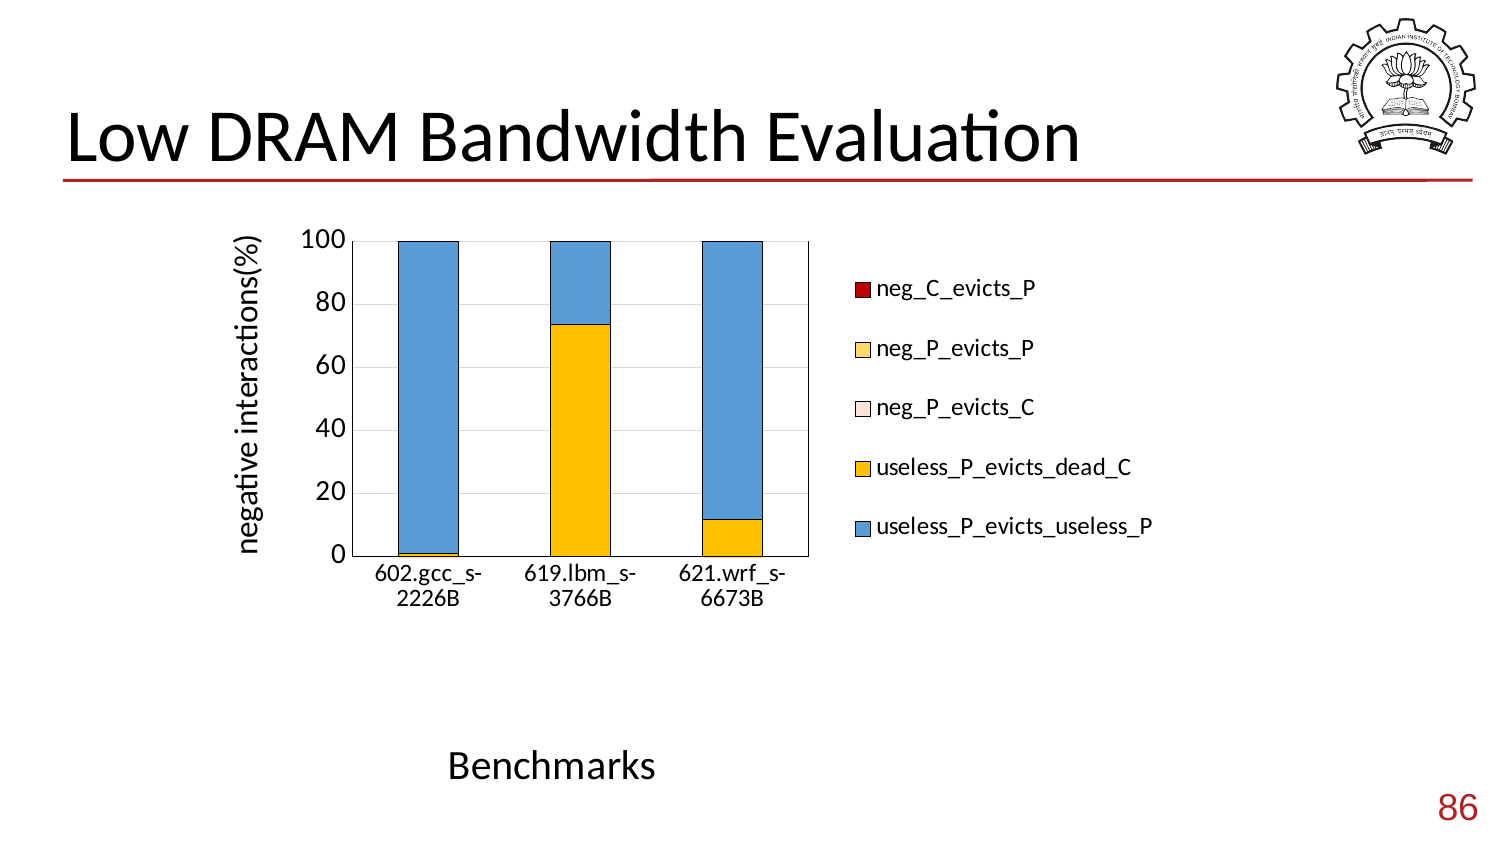

# Low DRAM Bandwidth Evaluation

### Chart

| Category | neg_C_evicts_P | neg_P_evicts_P | neg_P_evicts_C | useless_P_evicts_dead_C | useless_P_evicts_useless_P |
|---|---|---|---|---|---|
| 602.gcc_s-2226B | 0.0 | 2.76399e-05 | 0.000165839 | 1.00946 | 98.9903 |
| 619.lbm_s-3766B | 0.0 | 0.0 | 0.0 | 73.7521 | 26.2479 |
| 621.wrf_s-6673B | 0.00761172 | 0.0211804 | 0.0109212 | 11.8693 | 88.091 |
86